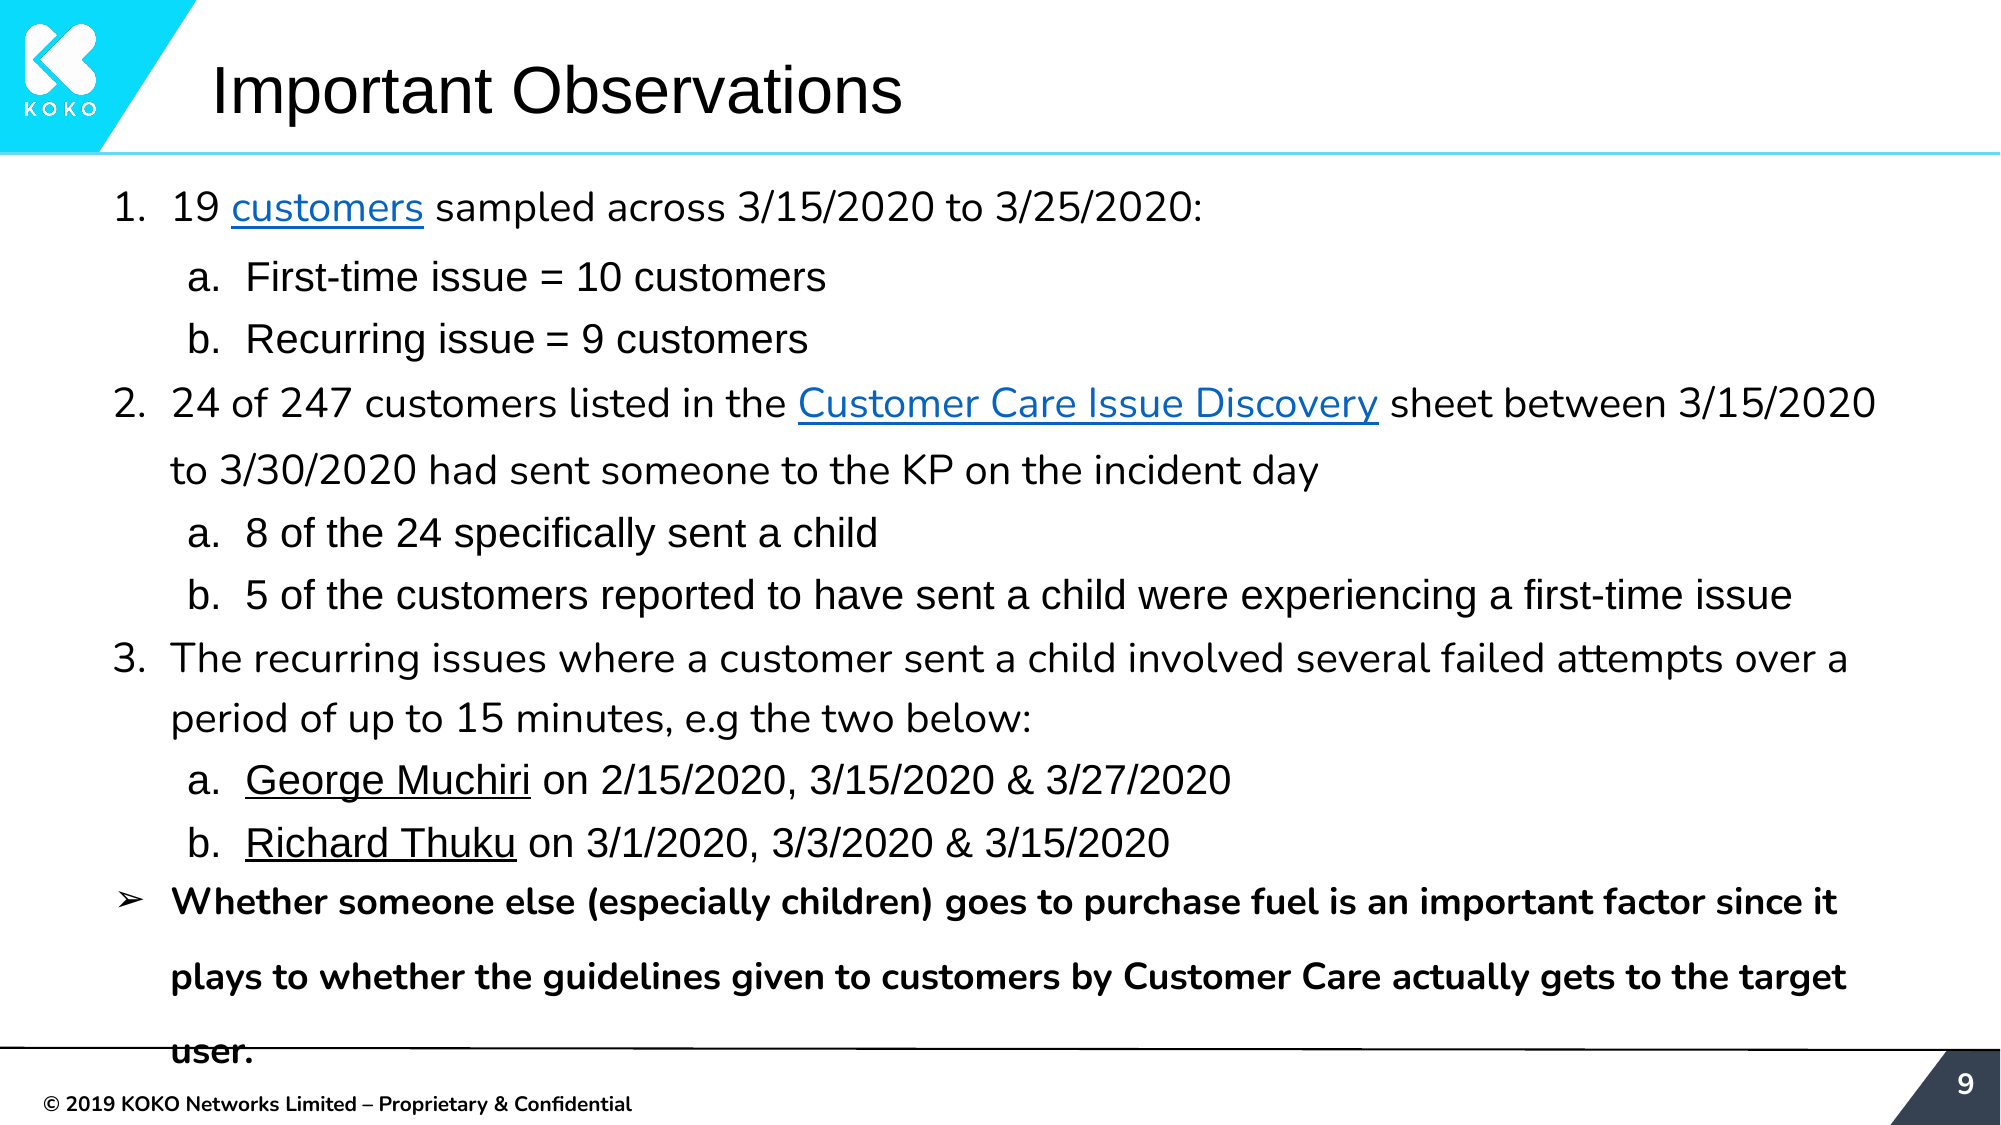

# Important Observations
19 customers sampled across 3/15/2020 to 3/25/2020:
First-time issue = 10 customers
Recurring issue	= 9 customers
24 of 247 customers listed in the Customer Care Issue Discovery sheet between 3/15/2020 to 3/30/2020 had sent someone to the KP on the incident day
8 of the 24 specifically sent a child
5 of the customers reported to have sent a child were experiencing a first-time issue
The recurring issues where a customer sent a child involved several failed attempts over a period of up to 15 minutes, e.g the two below:
George Muchiri on 2/15/2020, 3/15/2020 & 3/27/2020
Richard Thuku on 3/1/2020, 3/3/2020 & 3/15/2020
Whether someone else (especially children) goes to purchase fuel is an important factor since it
plays to whether the guidelines given to customers by Customer Care actually gets to the target
user.
9